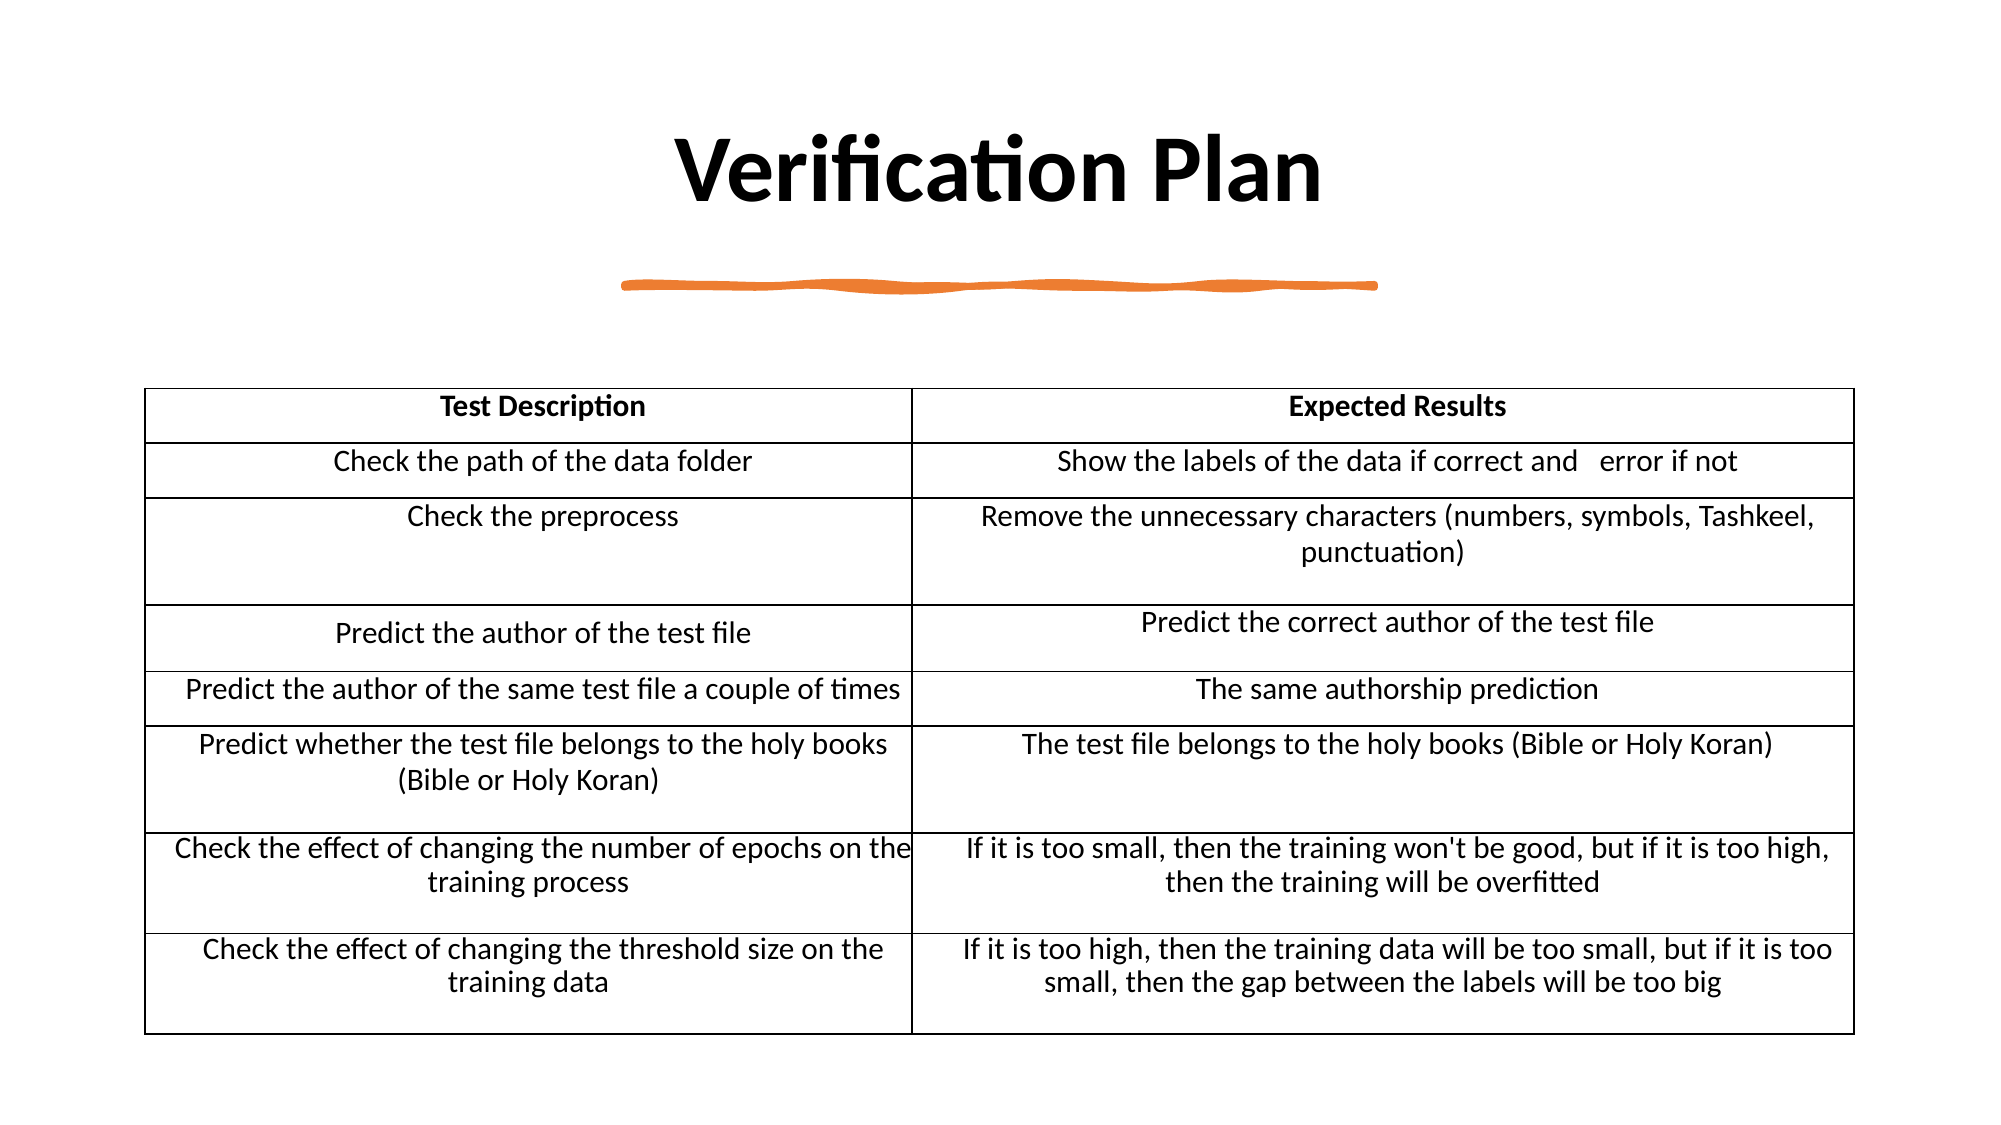

# Verification Plan

| Test Description | Expected Results |
| --- | --- |
| Check the path of the data folder | Show the labels of the data if correct and error if not |
| Check the preprocess | Remove the unnecessary characters (numbers, symbols, Tashkeel, punctuation) |
| Predict the author of the test file | Predict the correct author of the test file |
| Predict the author of the same test file a couple of times | The same authorship prediction |
| Predict whether the test file belongs to the holy books (Bible or Holy Koran) | The test file belongs to the holy books (Bible or Holy Koran) |
| Check the effect of changing the number of epochs on the training process | If it is too small, then the training won't be good, but if it is too high, then the training will be overfitted |
| Check the effect of changing the threshold size on the training data | If it is too high, then the training data will be too small, but if it is too small, then the gap between the labels will be too big |
20